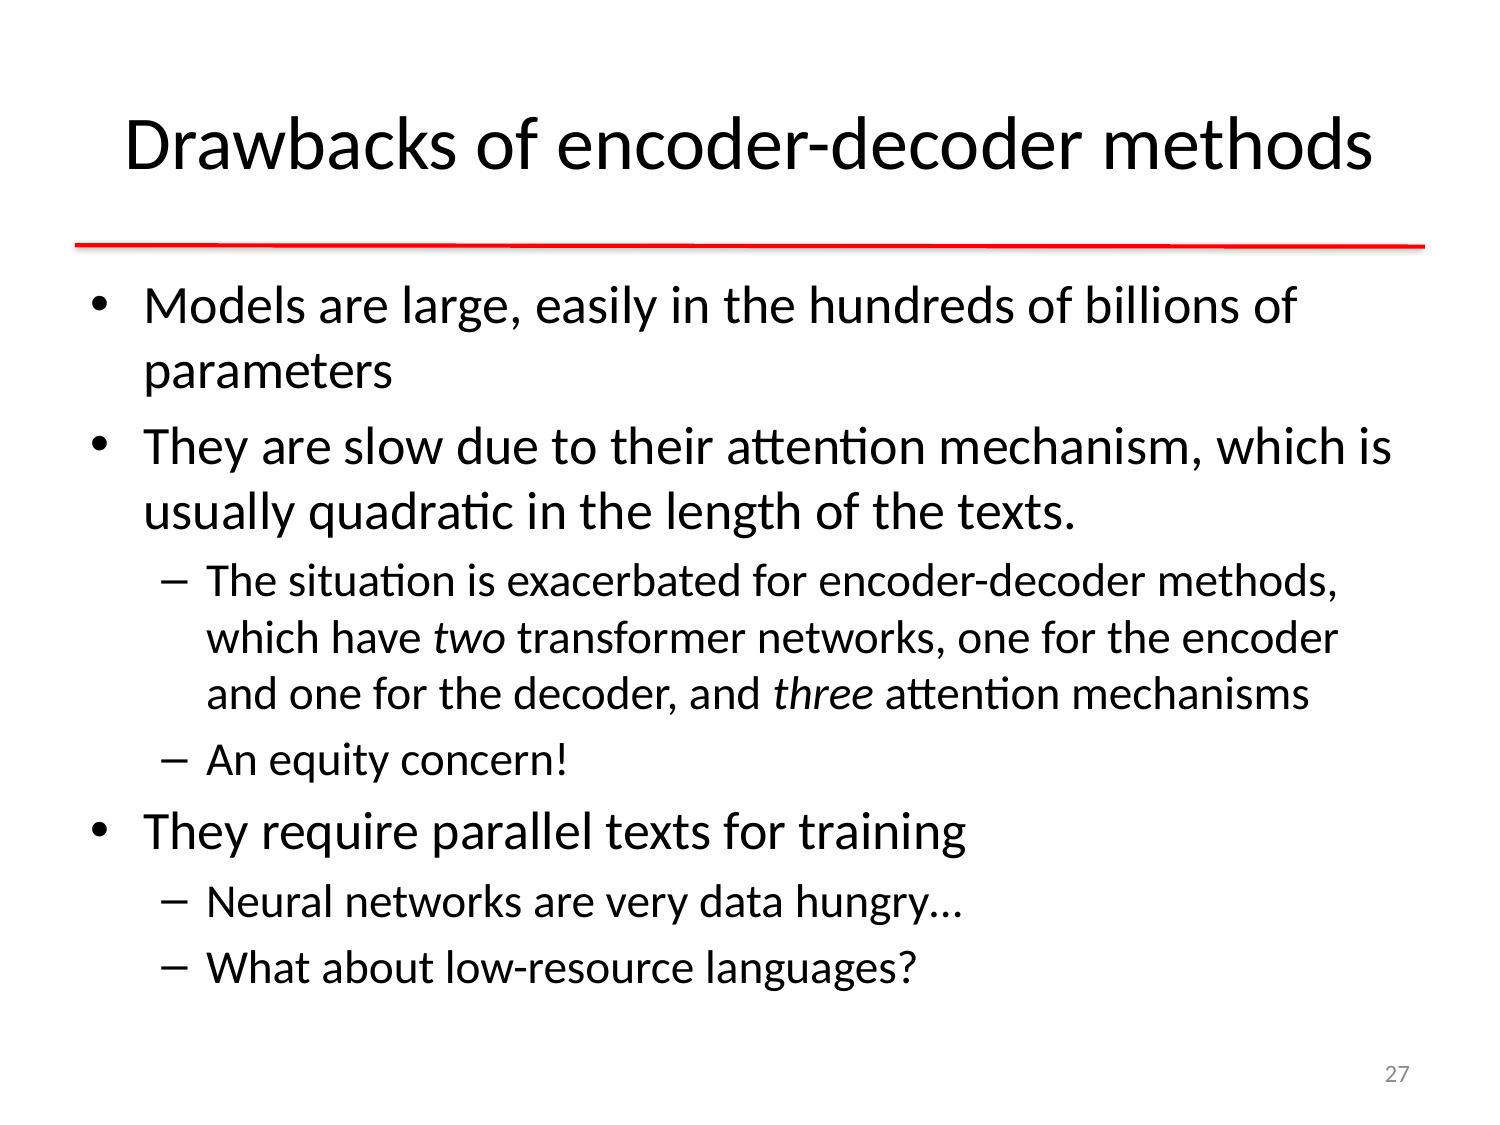

# Drawbacks of encoder-decoder methods
Models are large, easily in the hundreds of billions of parameters
They are slow due to their attention mechanism, which is usually quadratic in the length of the texts.
The situation is exacerbated for encoder-decoder methods, which have two transformer networks, one for the encoder and one for the decoder, and three attention mechanisms
An equity concern!
They require parallel texts for training
Neural networks are very data hungry…
What about low-resource languages?
27